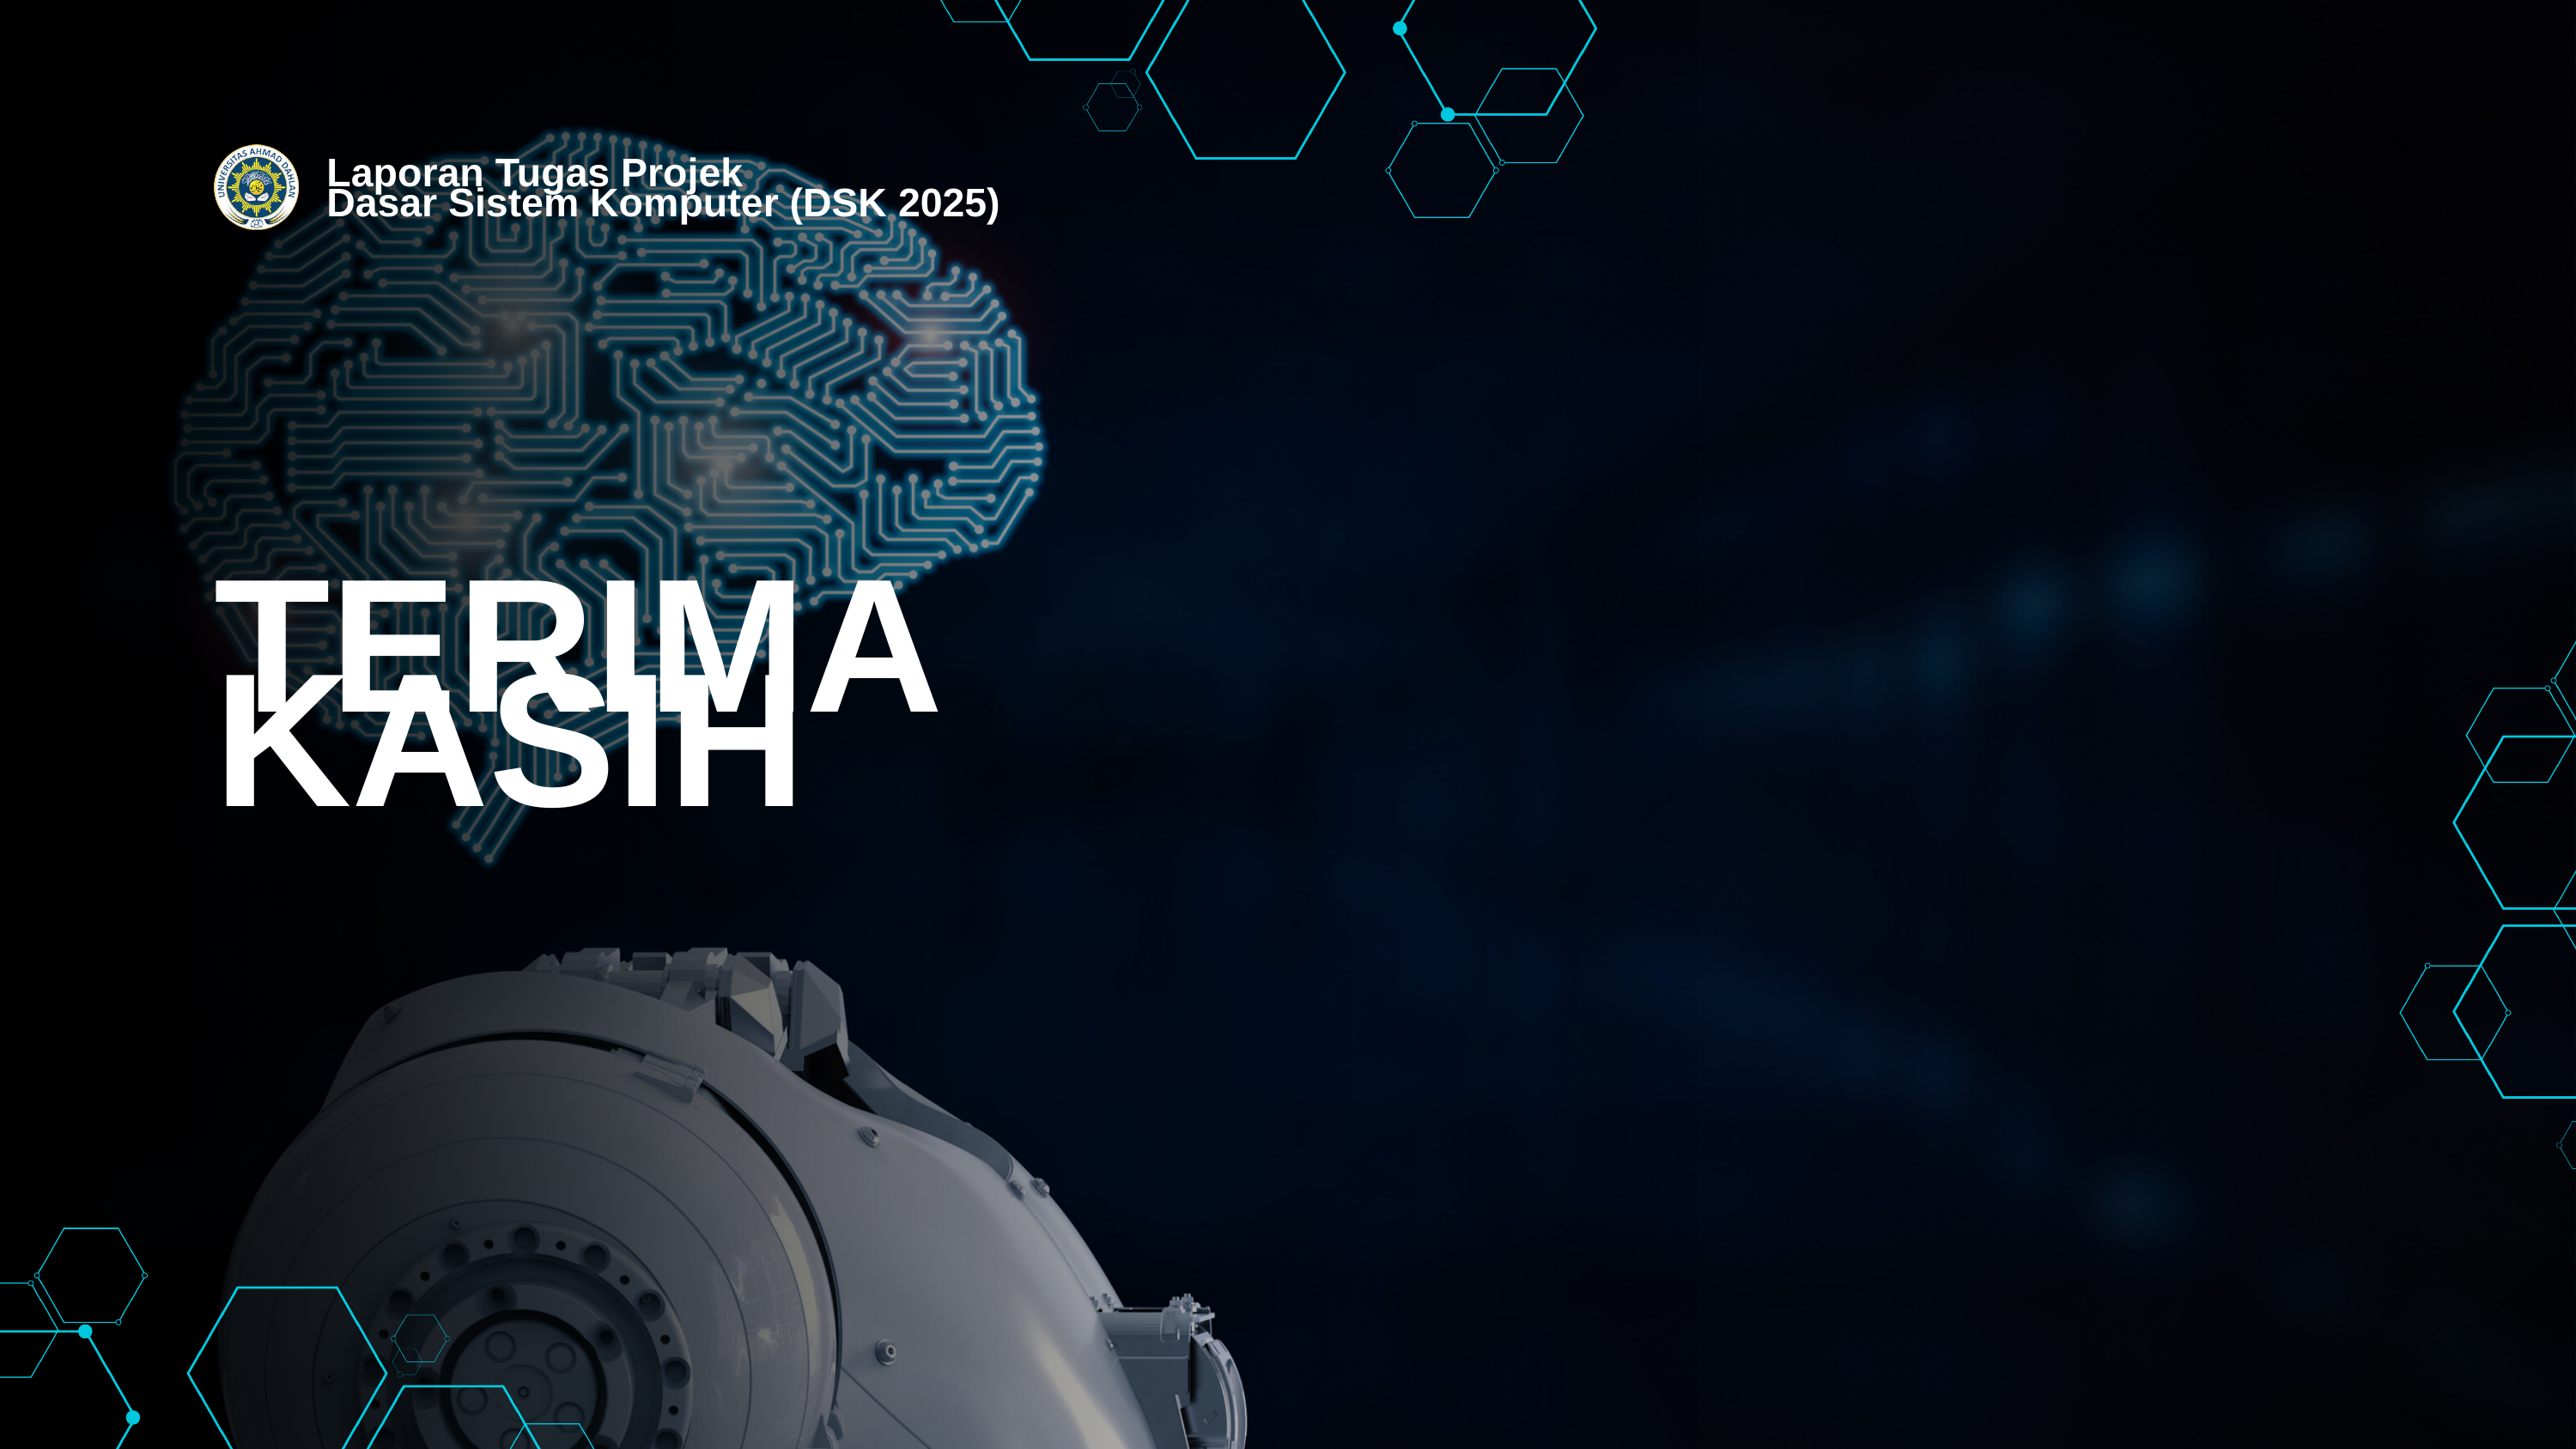

Laporan Tugas Projek
Dasar Sistem Komputer (DSK 2025)
TERIMA
KASIH